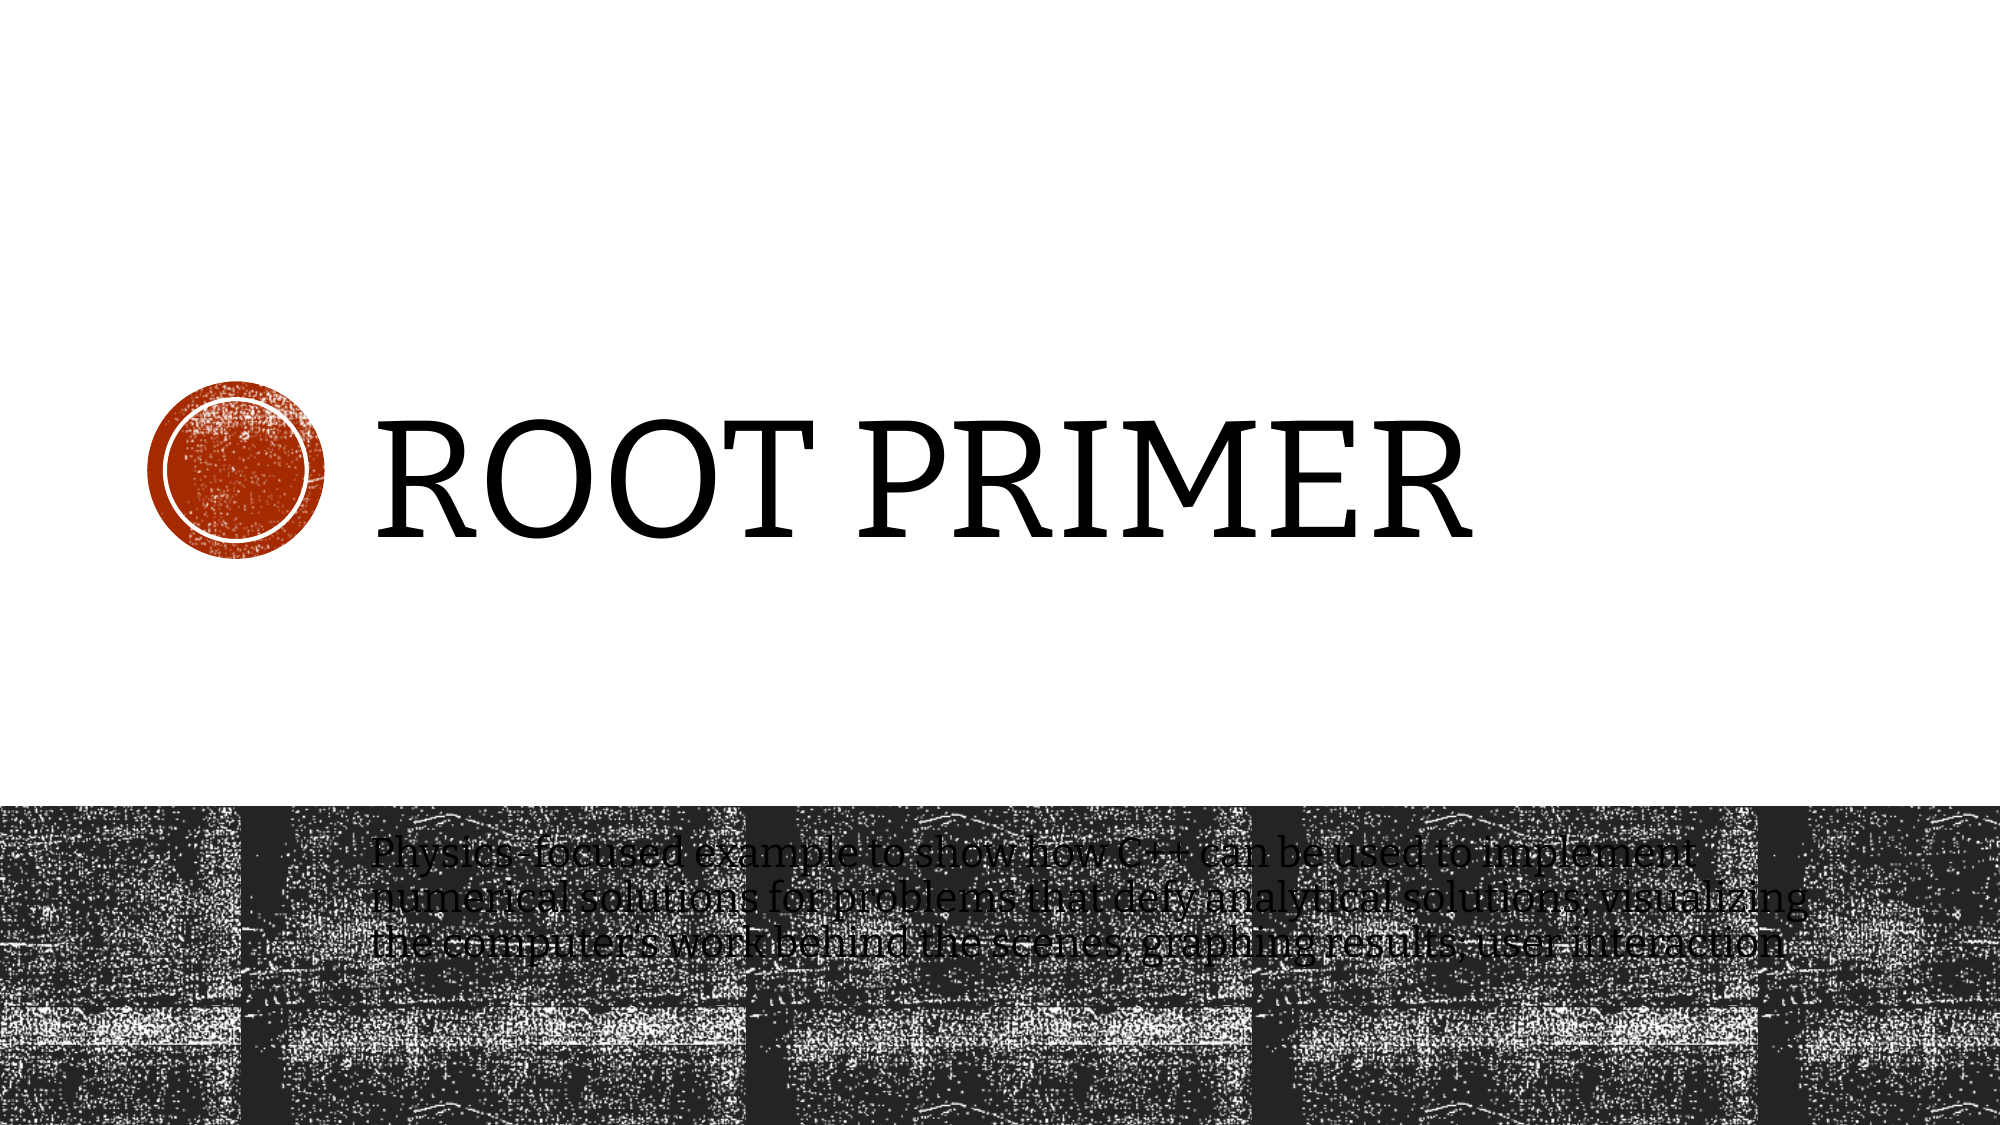

# ROOT PRIMER
Physics-focused example to show how C++ can be used to implement numerical solutions for problems that defy analytical solutions; visualizing the computer’s work behind the scenes; graphing results; user interaction